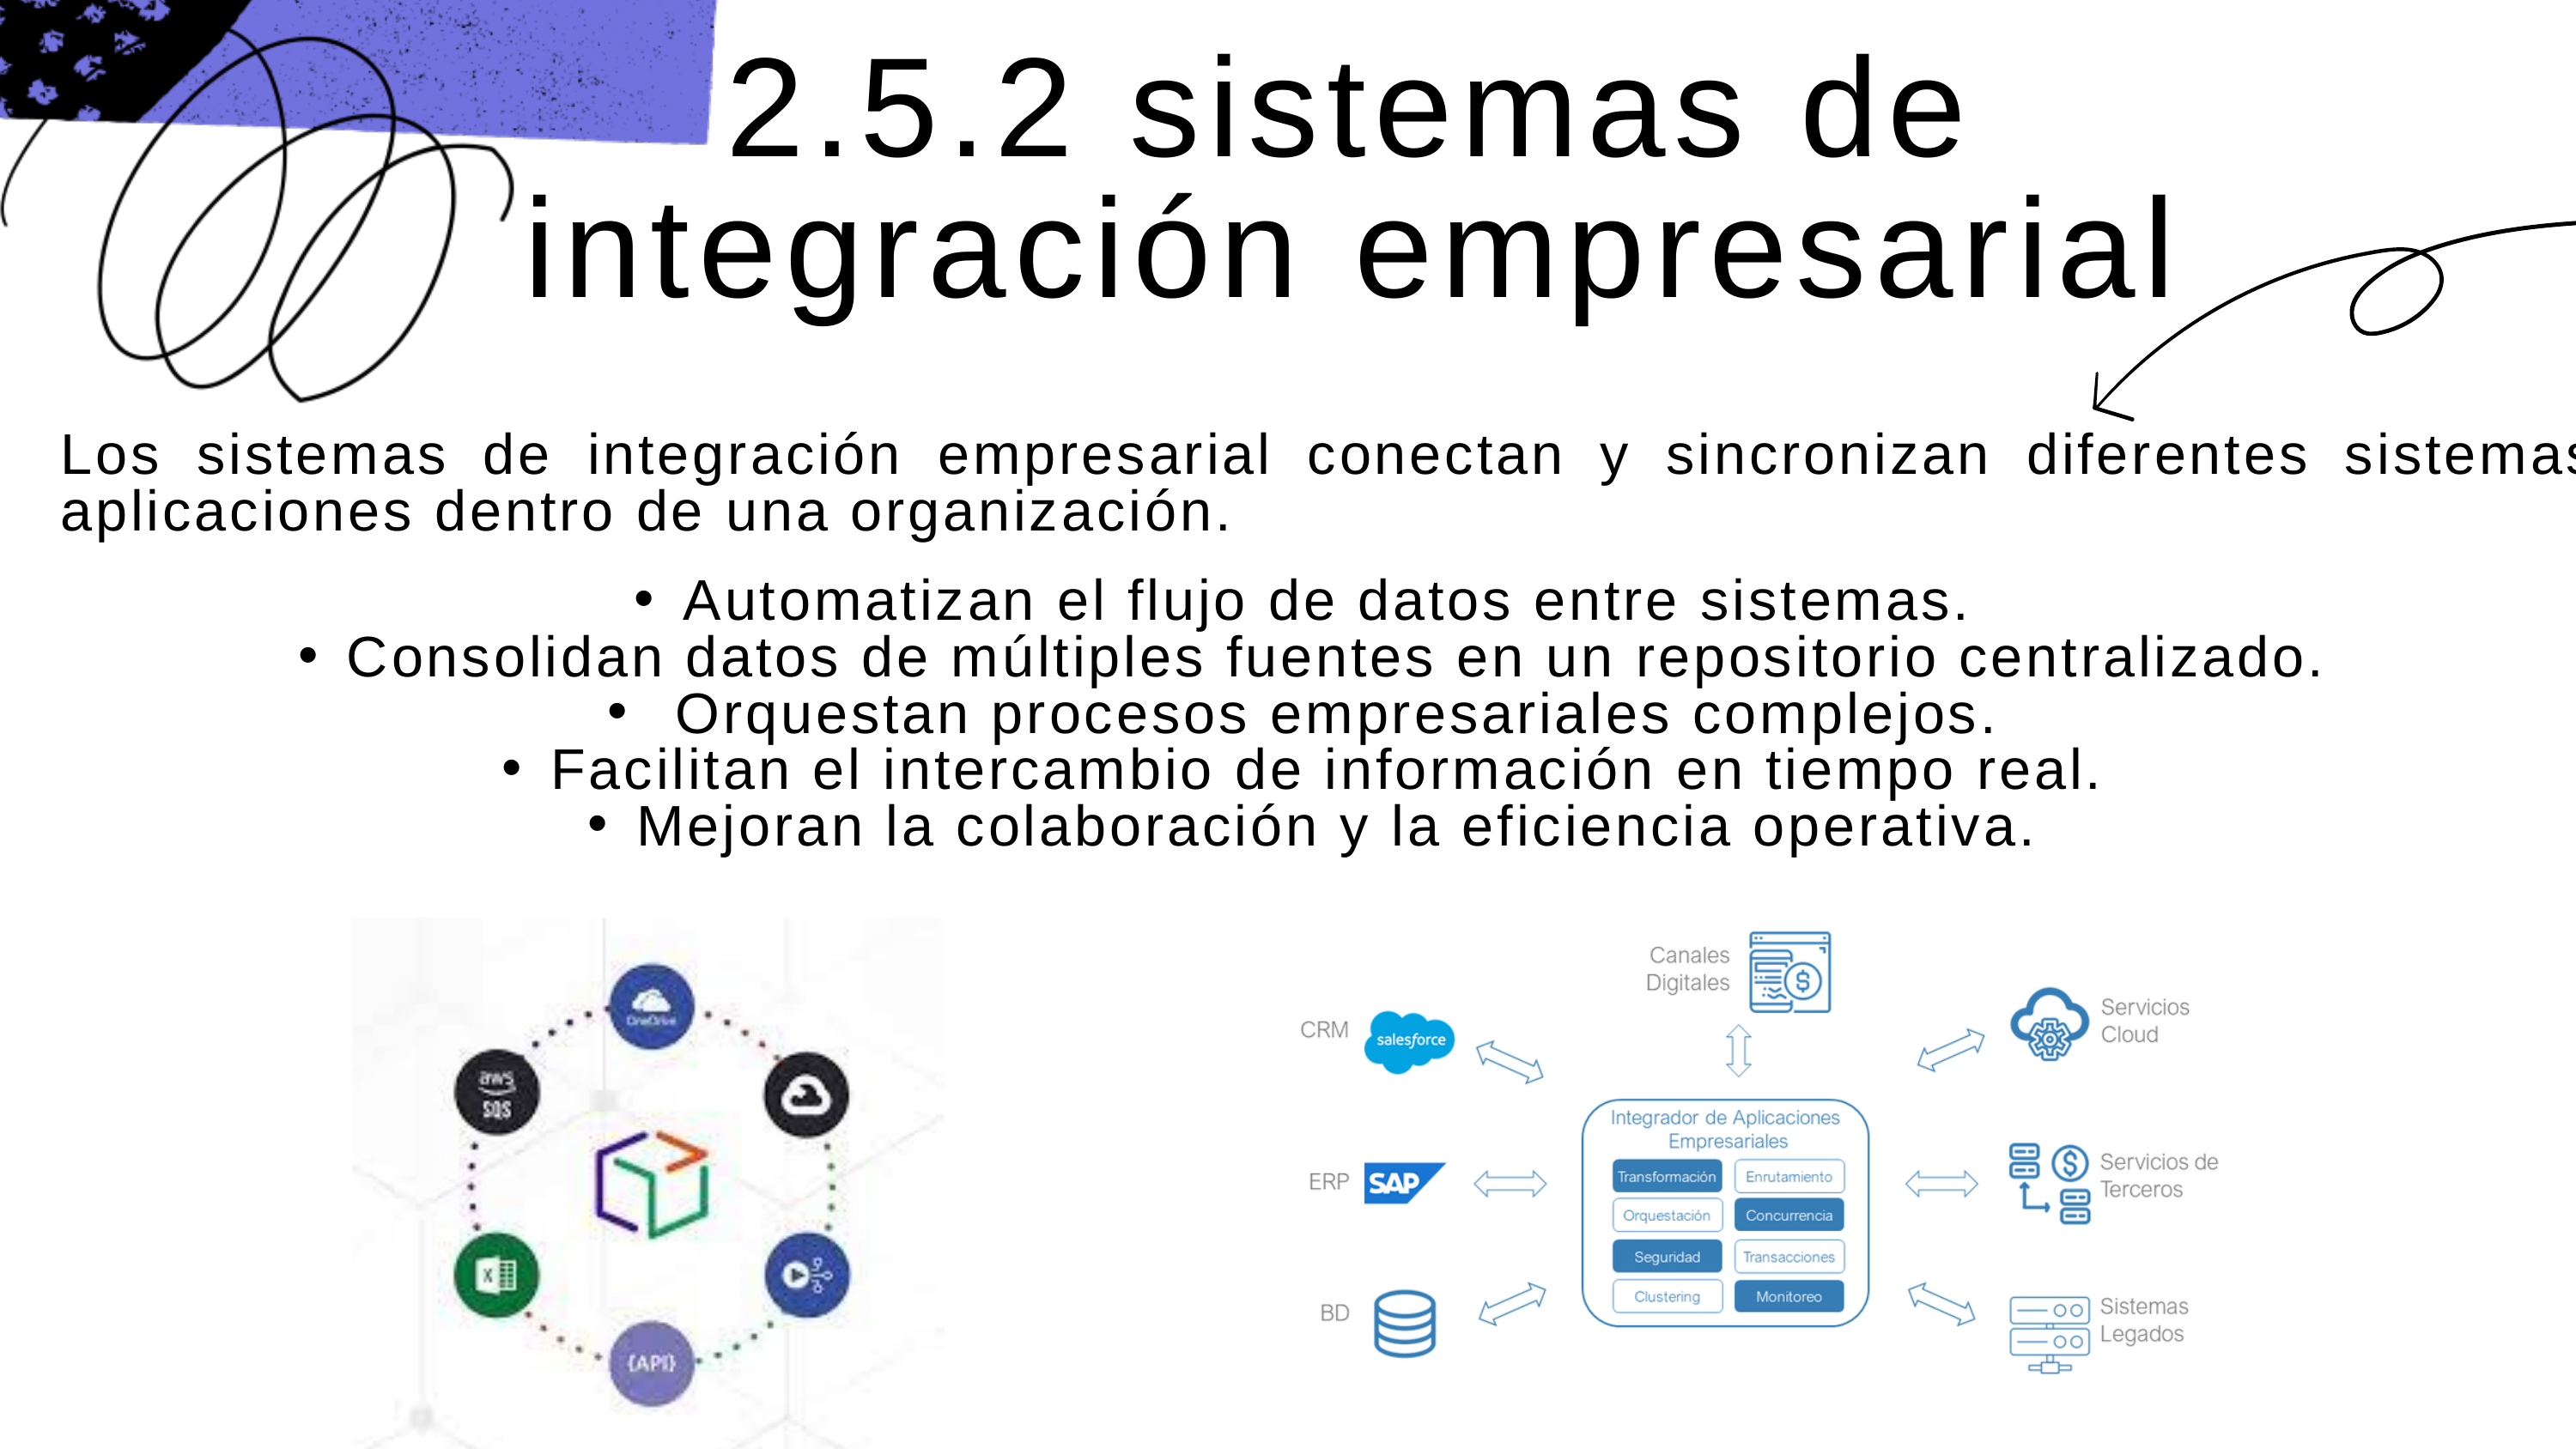

2.5.2 sistemas de integración empresarial

Los sistemas de integración empresarial conectan y sincronizan diferentes sistemas y aplicaciones dentro de una organización.
Automatizan el flujo de datos entre sistemas.
Consolidan datos de múltiples fuentes en un repositorio centralizado.
 Orquestan procesos empresariales complejos.
Facilitan el intercambio de información en tiempo real.
Mejoran la colaboración y la eficiencia operativa.